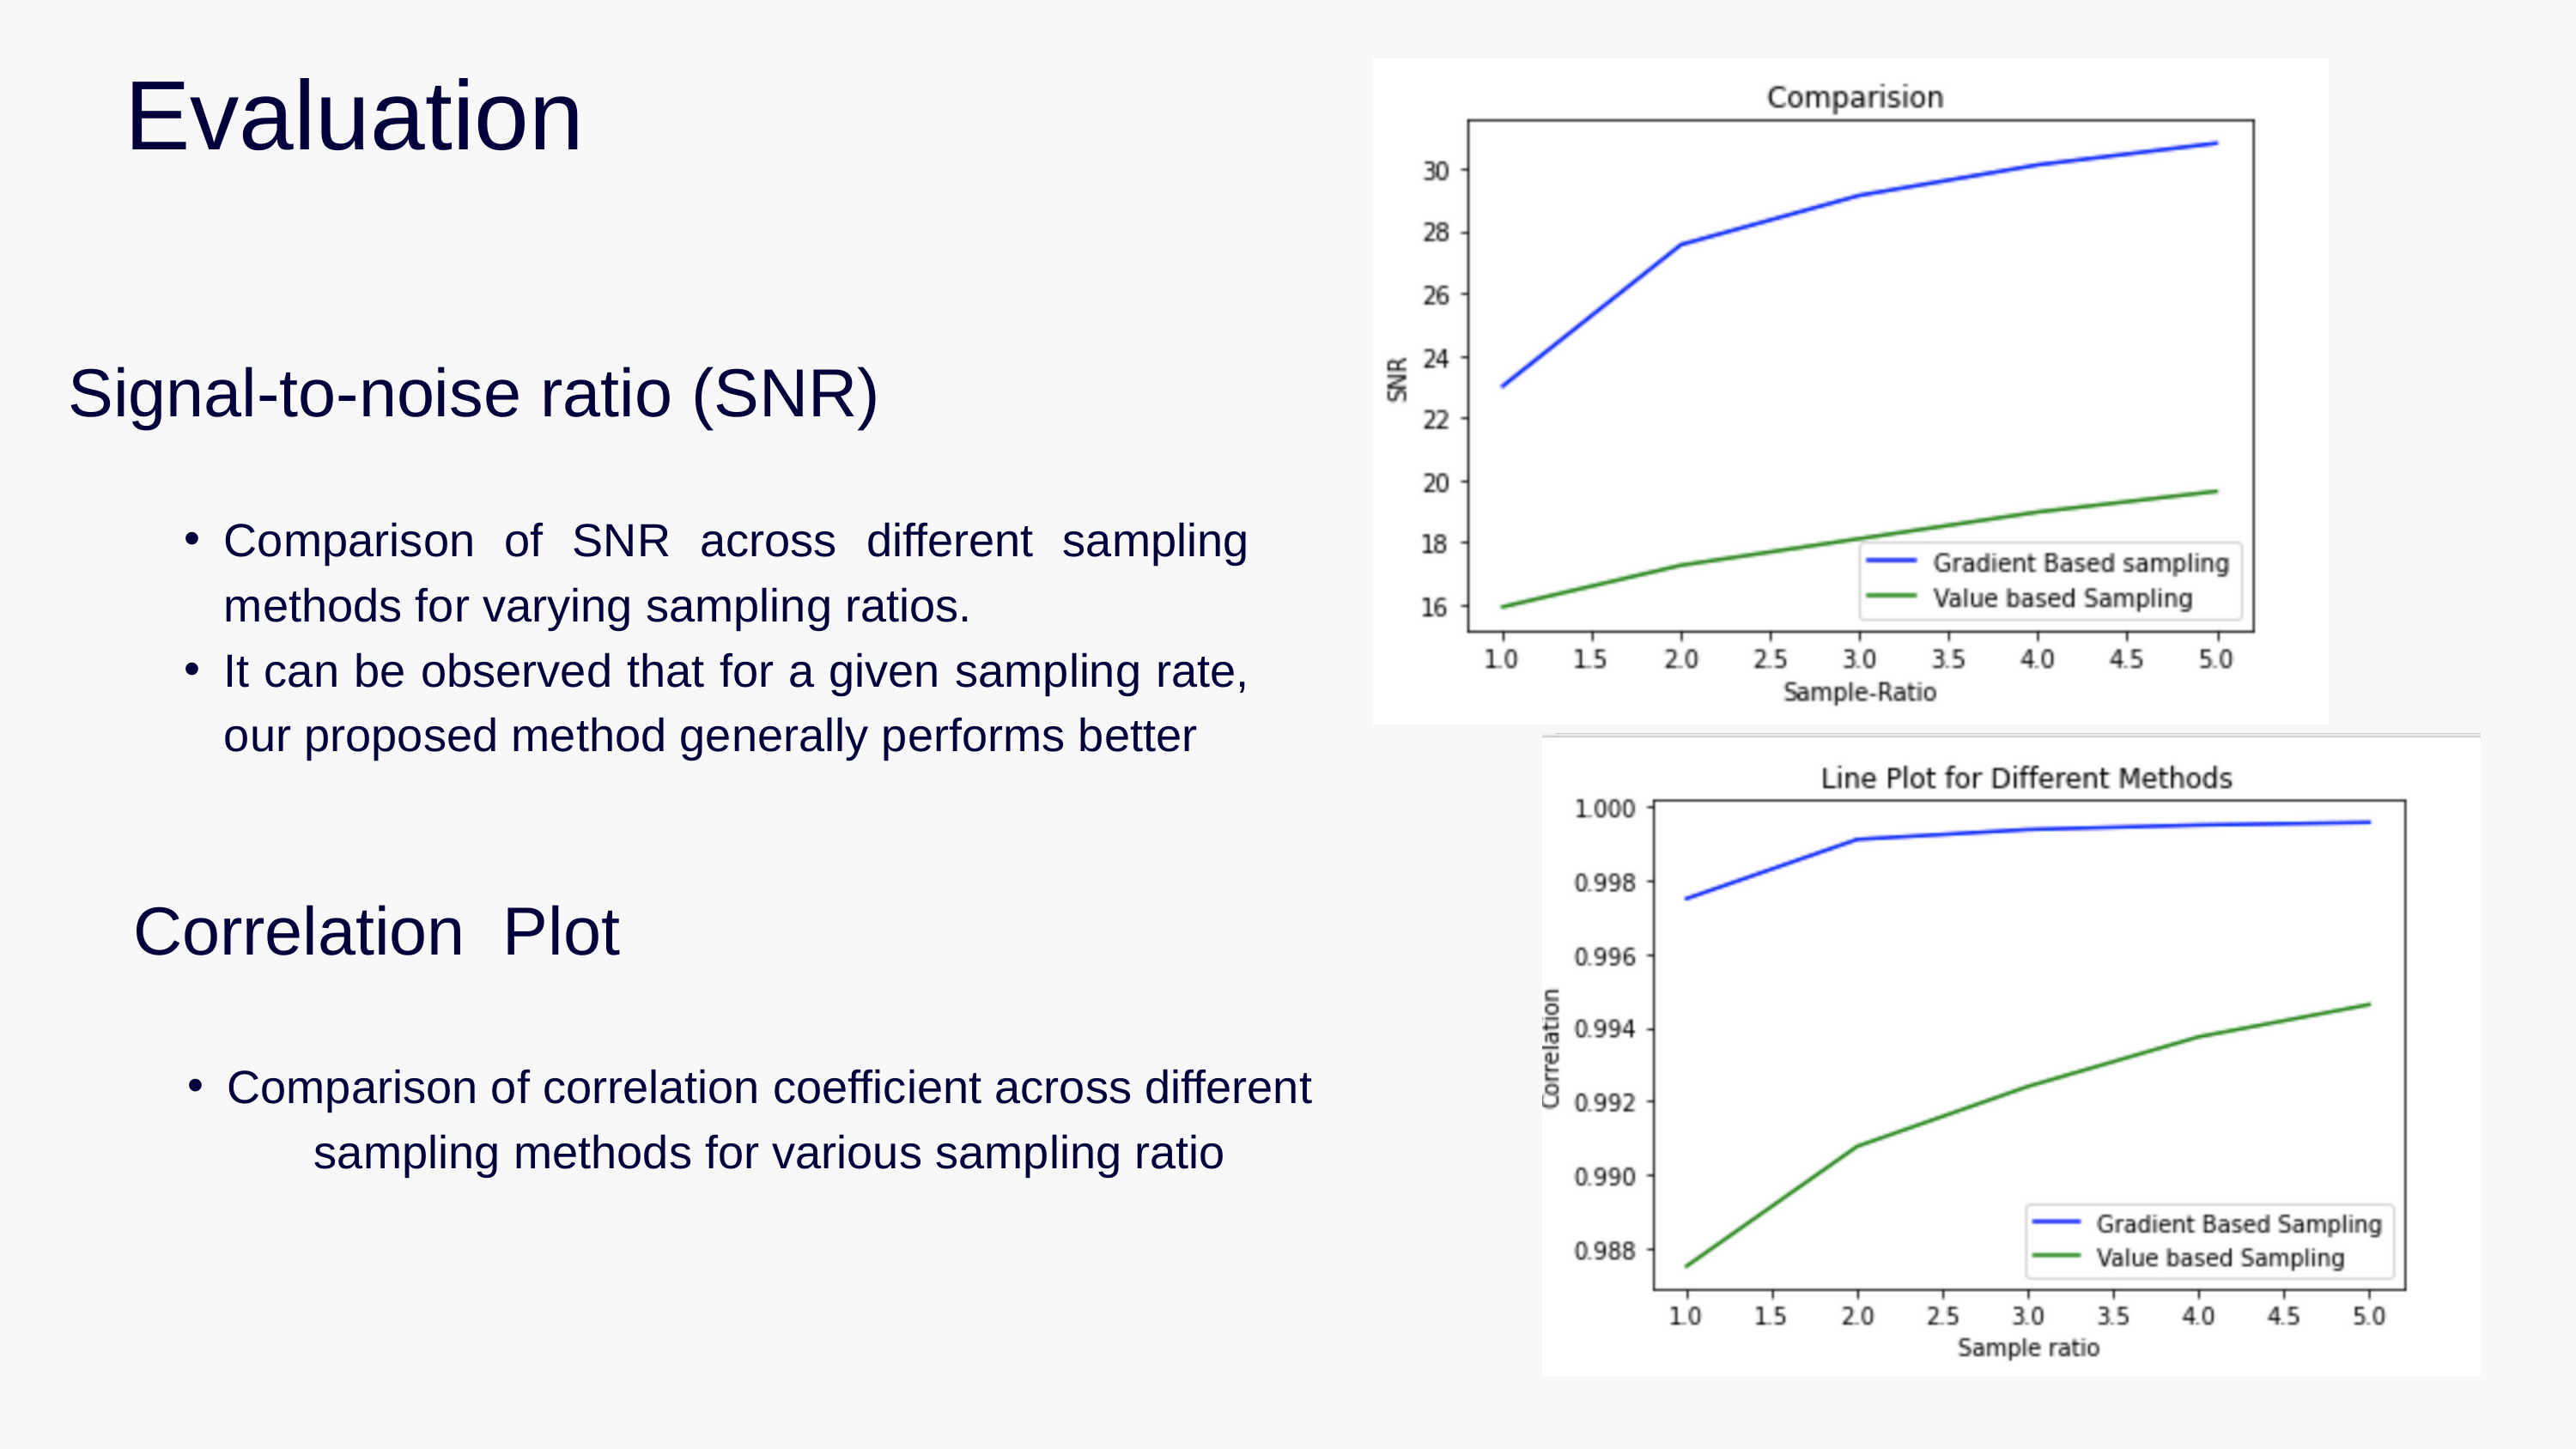

Evaluation

Signal-to-noise ratio (SNR)
Comparison of SNR across different sampling methods for varying sampling ratios.
It can be observed that for a given sampling rate, our proposed method generally performs better

Correlation  Plot
Comparison of correlation coefficient across different sampling methods for various sampling ratio